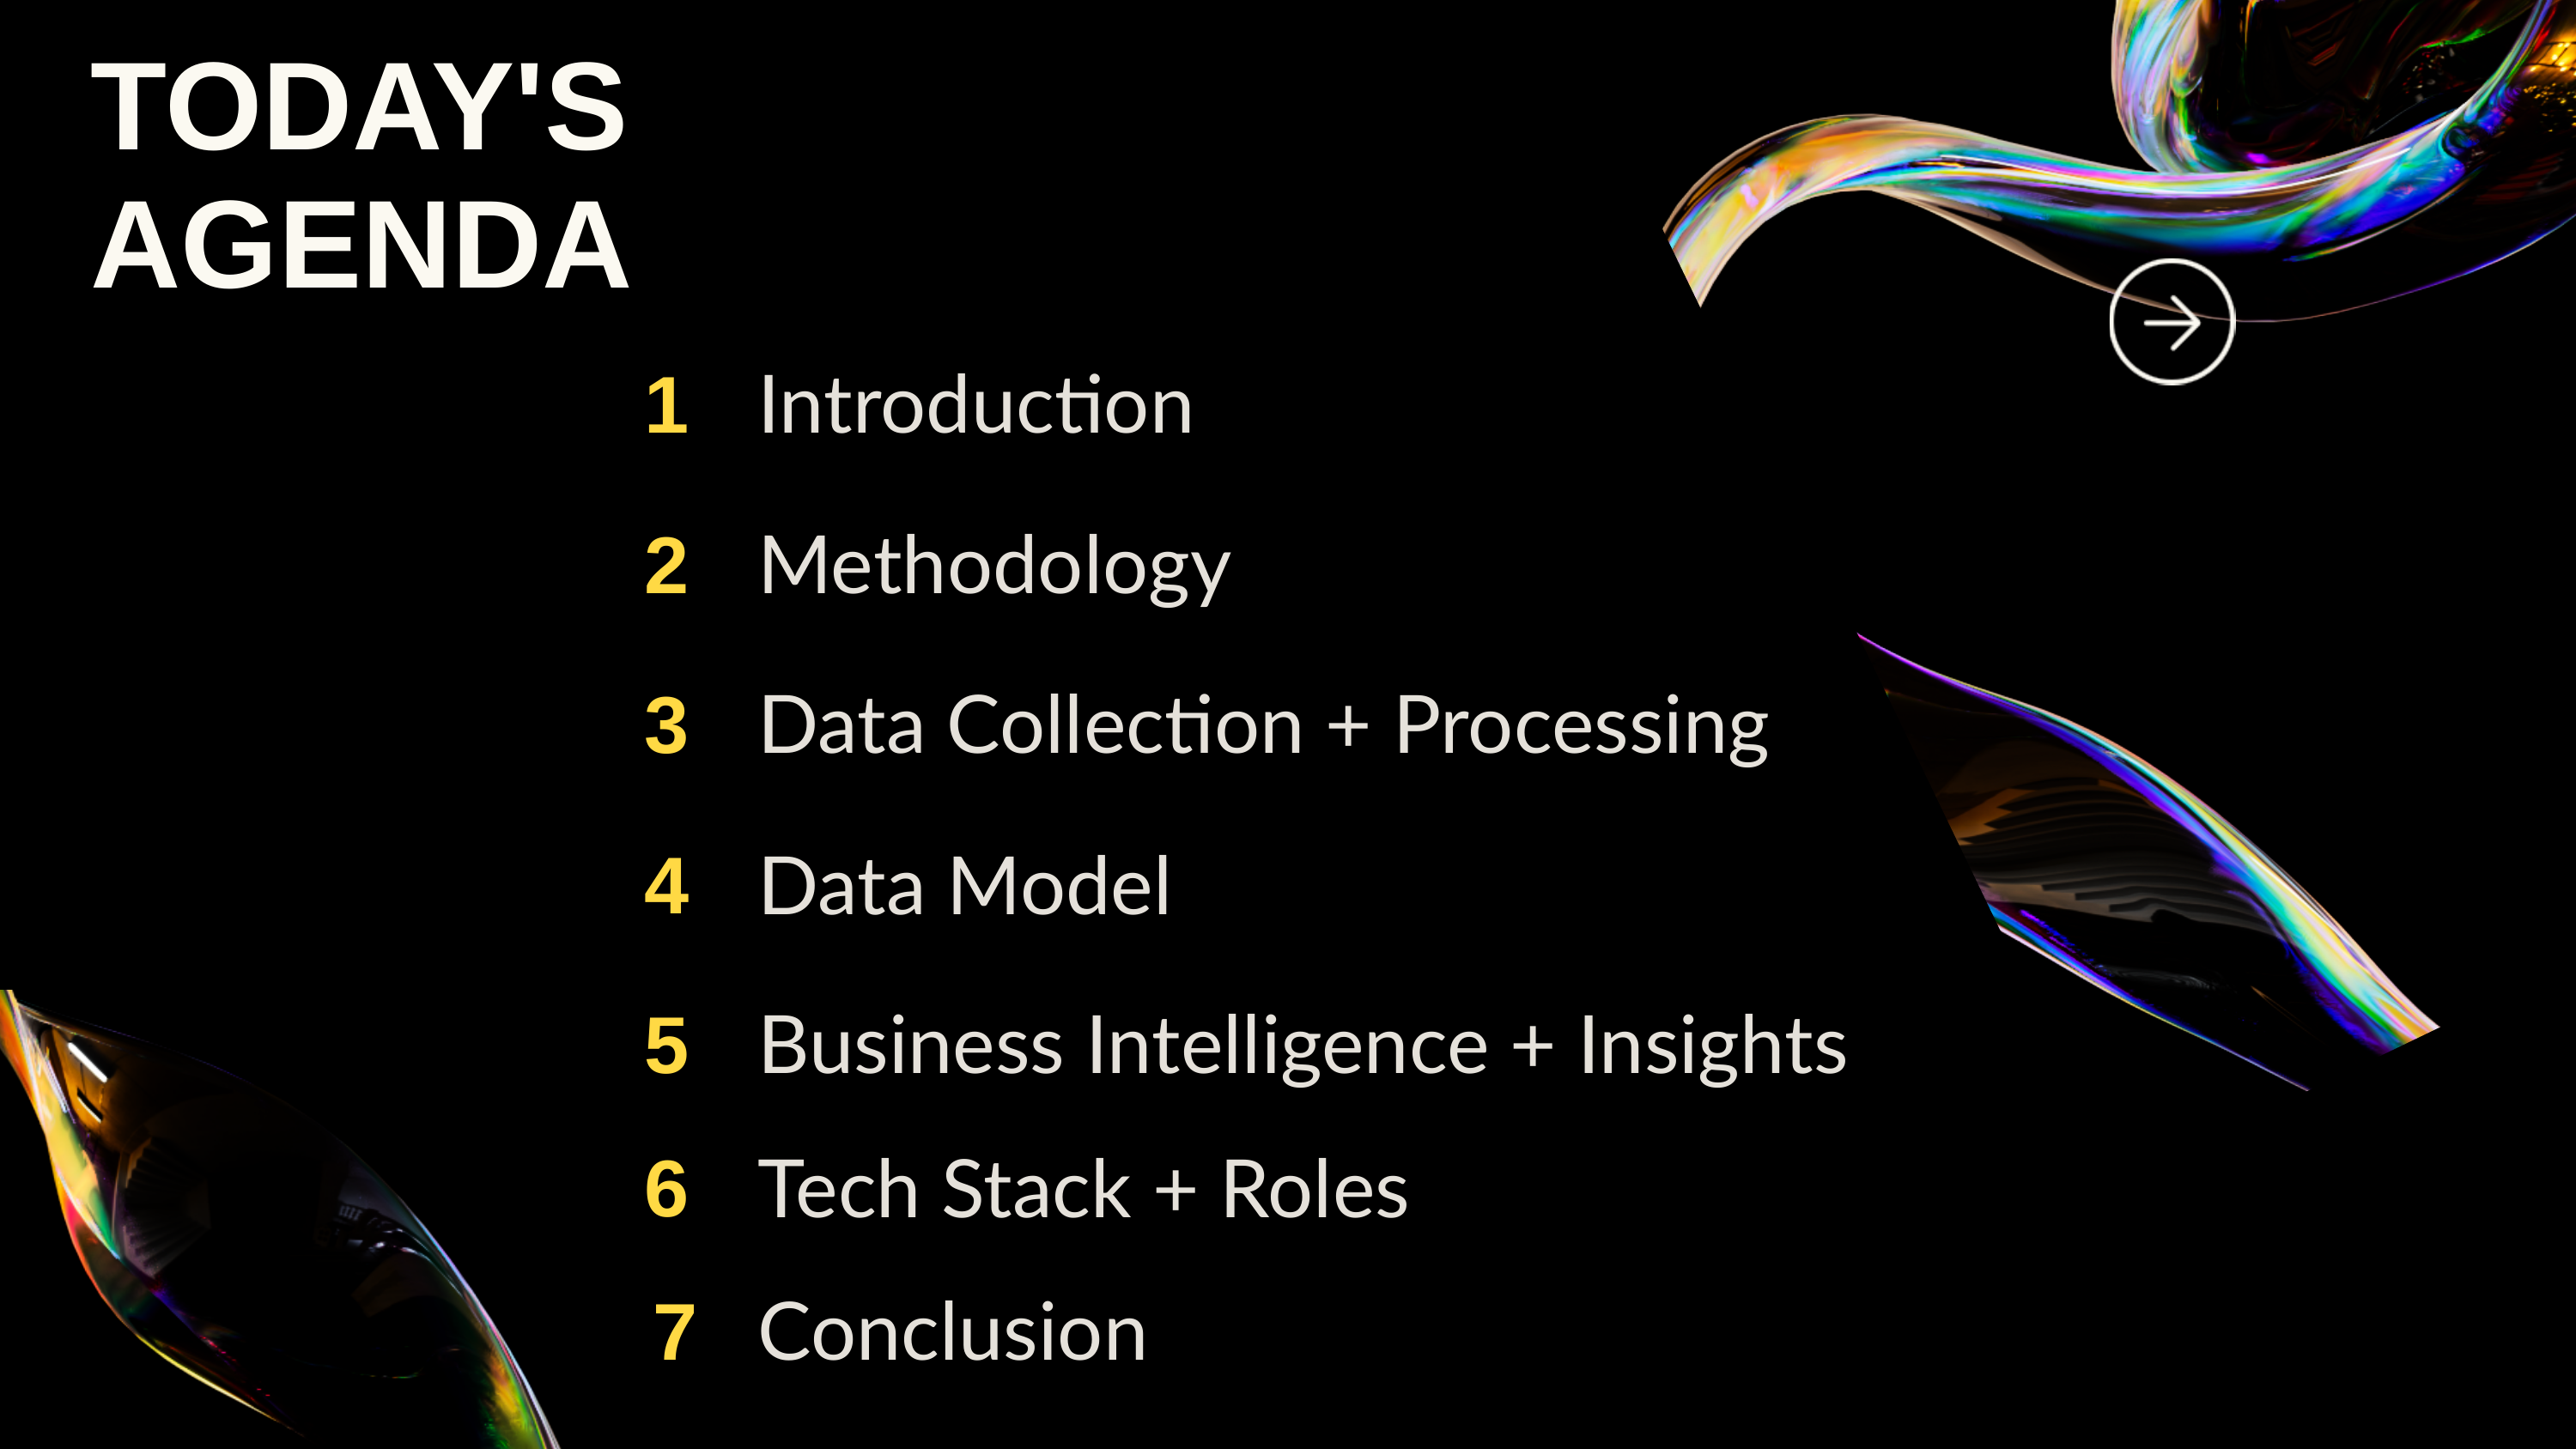

TODAY'S AGENDA

1
Introduction
2
Methodology
3
Data Collection + Processing
4
Data Model
5
Business Intelligence + Insights

6
Tech Stack + Roles
7
Conclusion